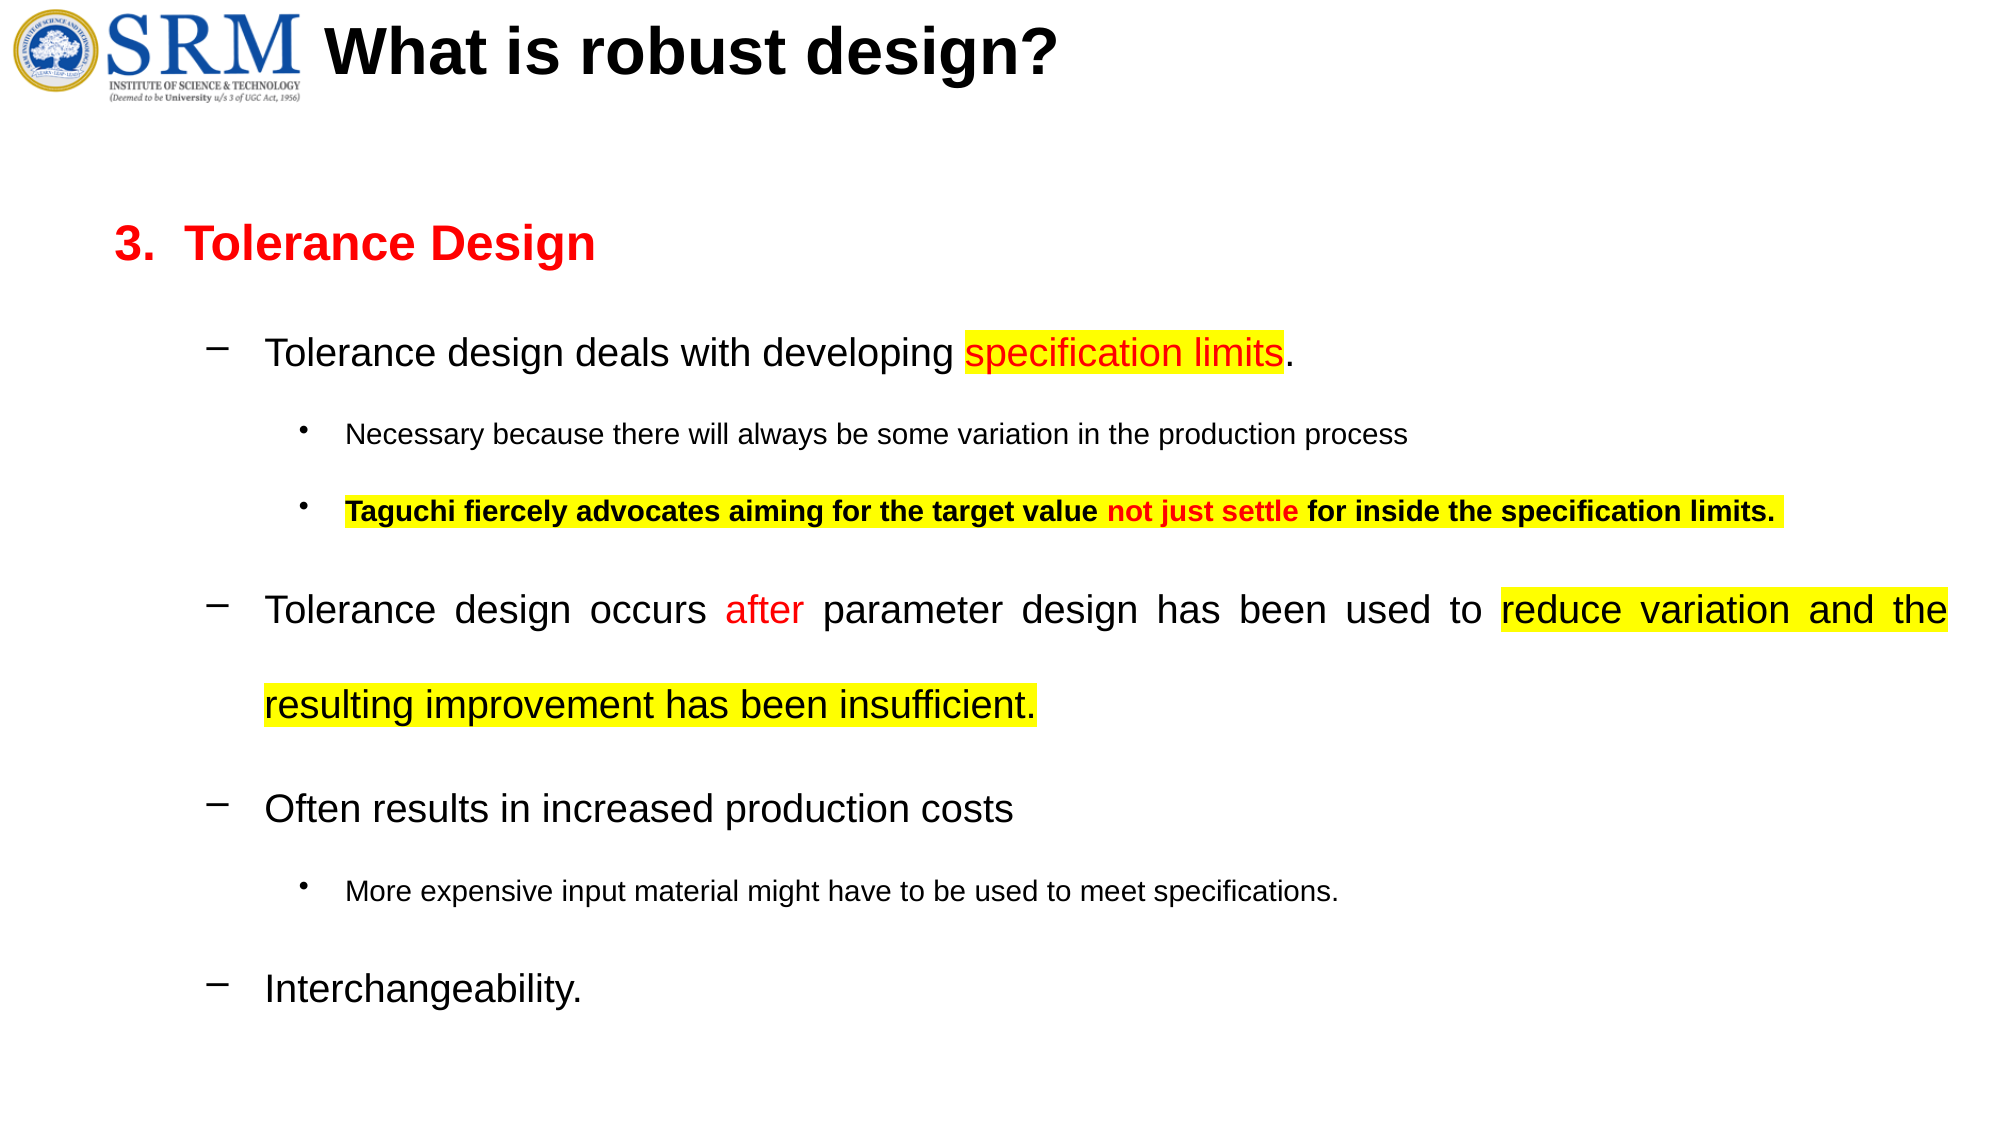

# What is robust design?
3.  Tolerance Design
Tolerance design deals with developing specification limits.
Necessary because there will always be some variation in the production process
Taguchi fiercely advocates aiming for the target value not just settle for inside the specification limits.
Tolerance design occurs after parameter design has been used to reduce variation and the resulting improvement has been insufficient.
Often results in increased production costs
More expensive input material might have to be used to meet specifications.
Interchangeability.